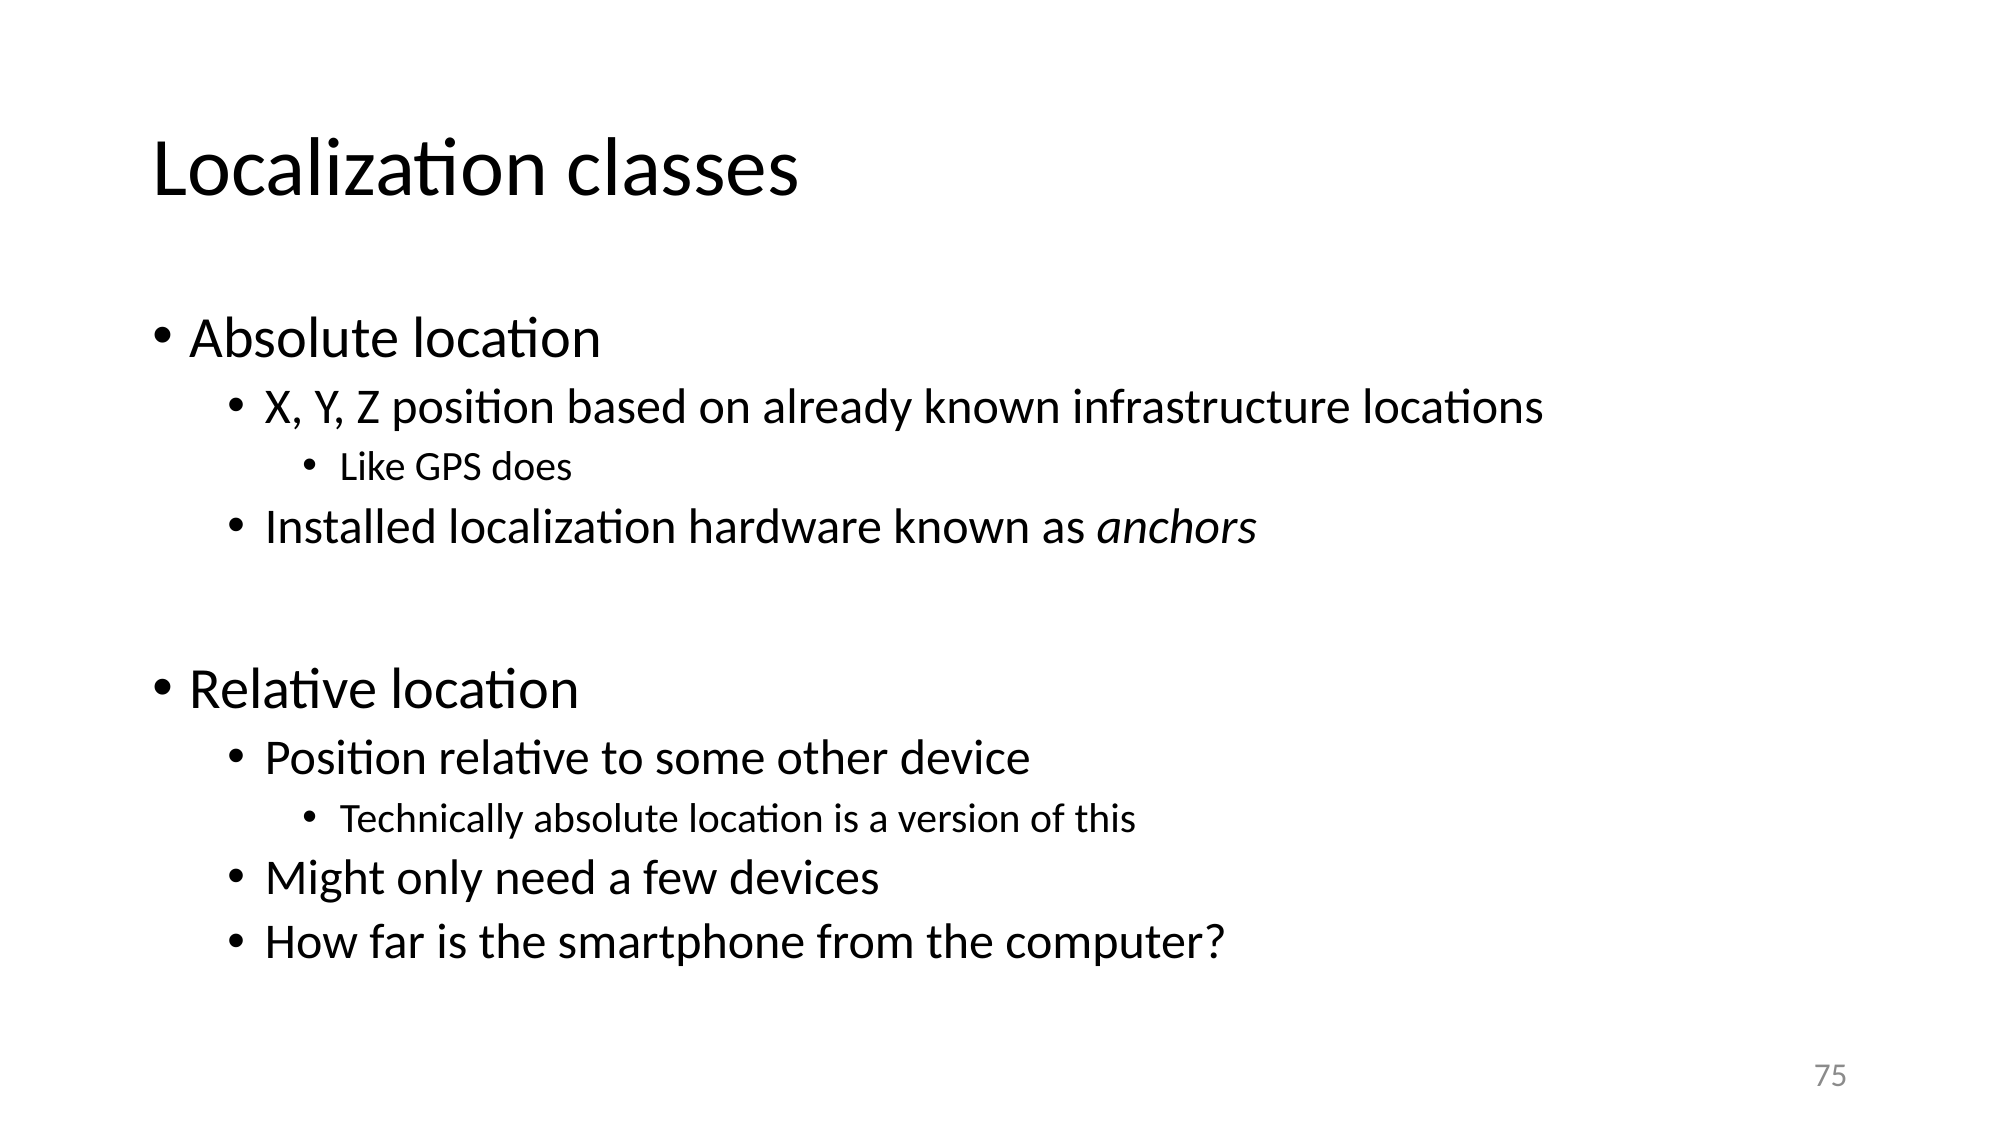

# Localization classes
Absolute location
X, Y, Z position based on already known infrastructure locations
Like GPS does
Installed localization hardware known as anchors

Relative location
Position relative to some other device
Technically absolute location is a version of this
Might only need a few devices
How far is the smartphone from the computer?
75